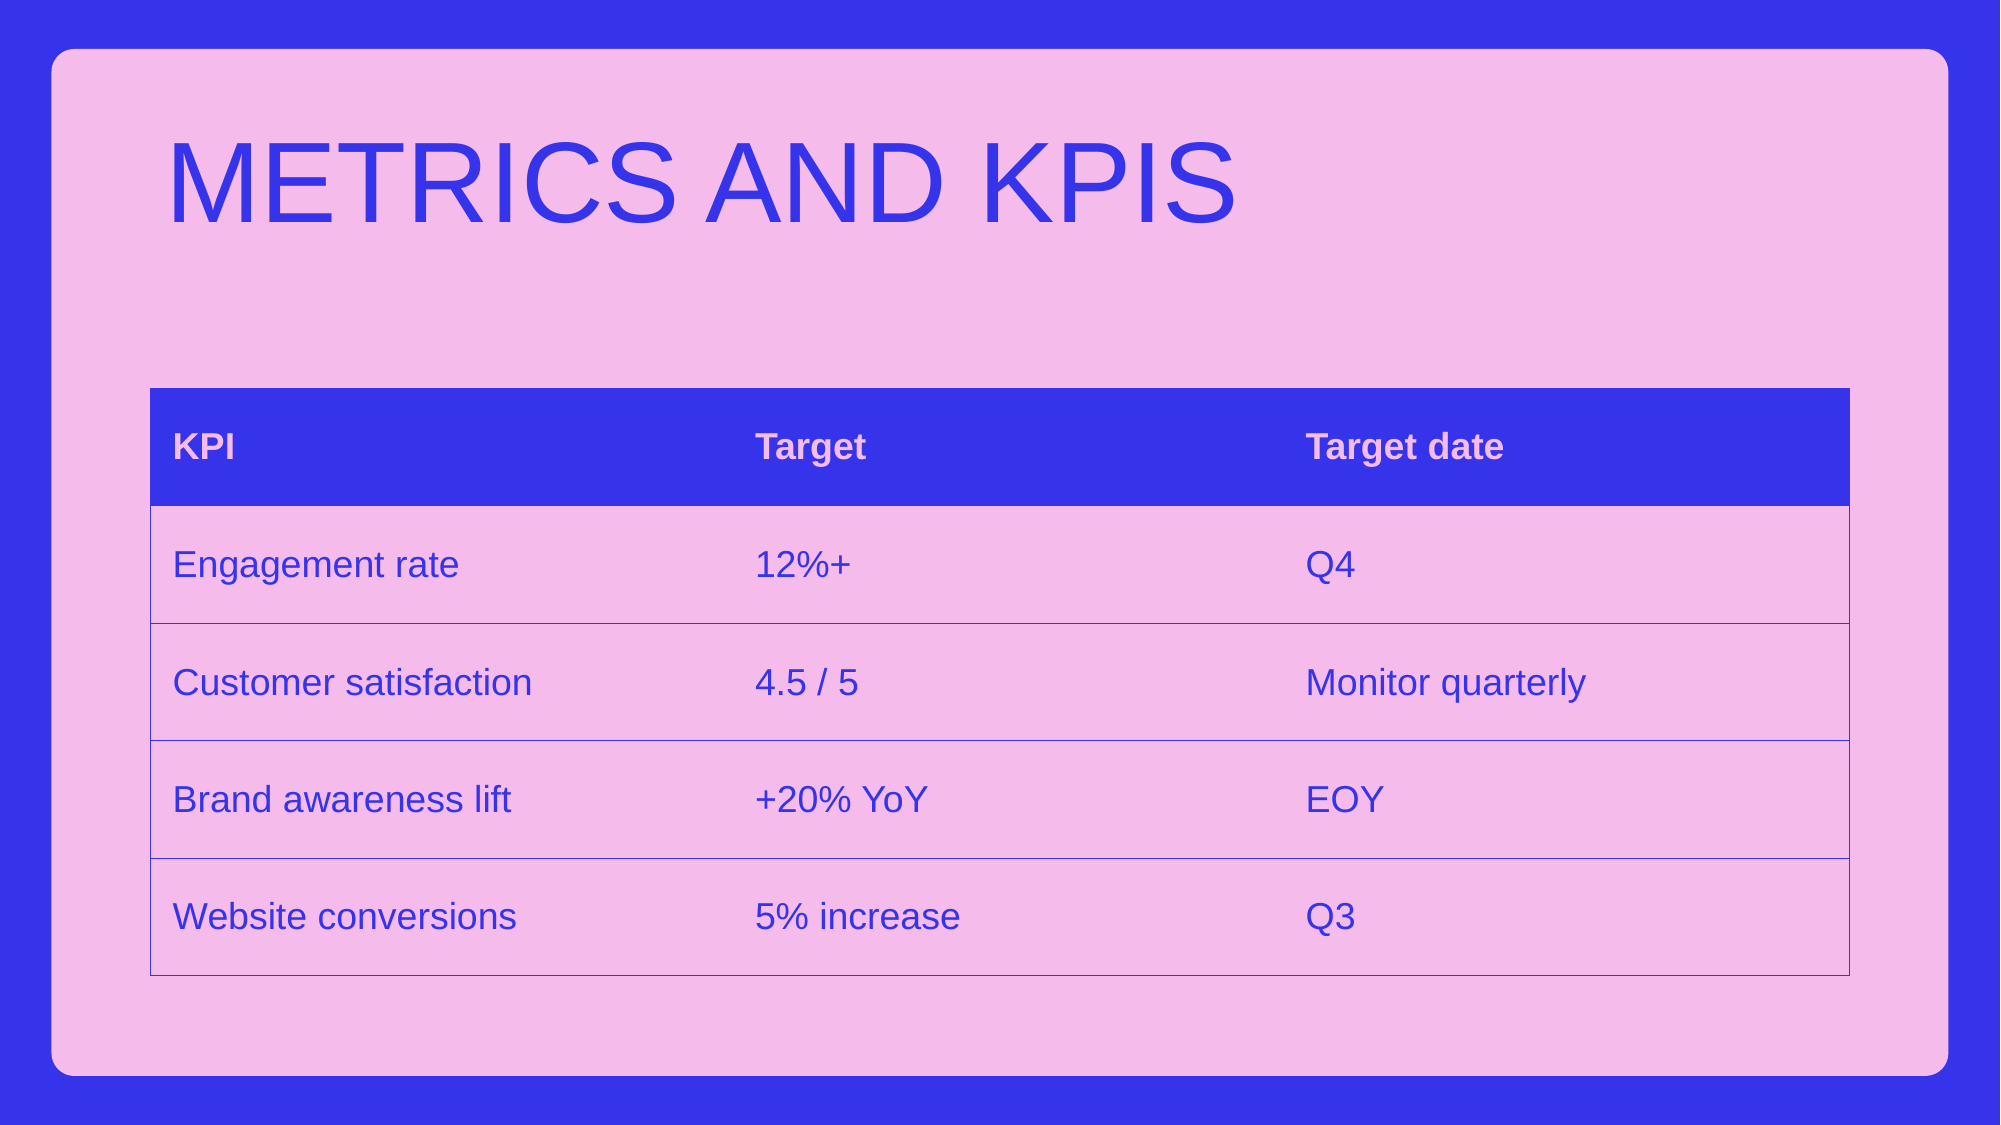

# Metrics and KPIs
| KPI | Target | Target date |
| --- | --- | --- |
| Engagement rate | 12%+ | Q4 |
| Customer satisfaction | 4.5 / 5 | Monitor quarterly |
| Brand awareness lift | +20% YoY | EOY |
| Website conversions | 5% increase | Q3 |